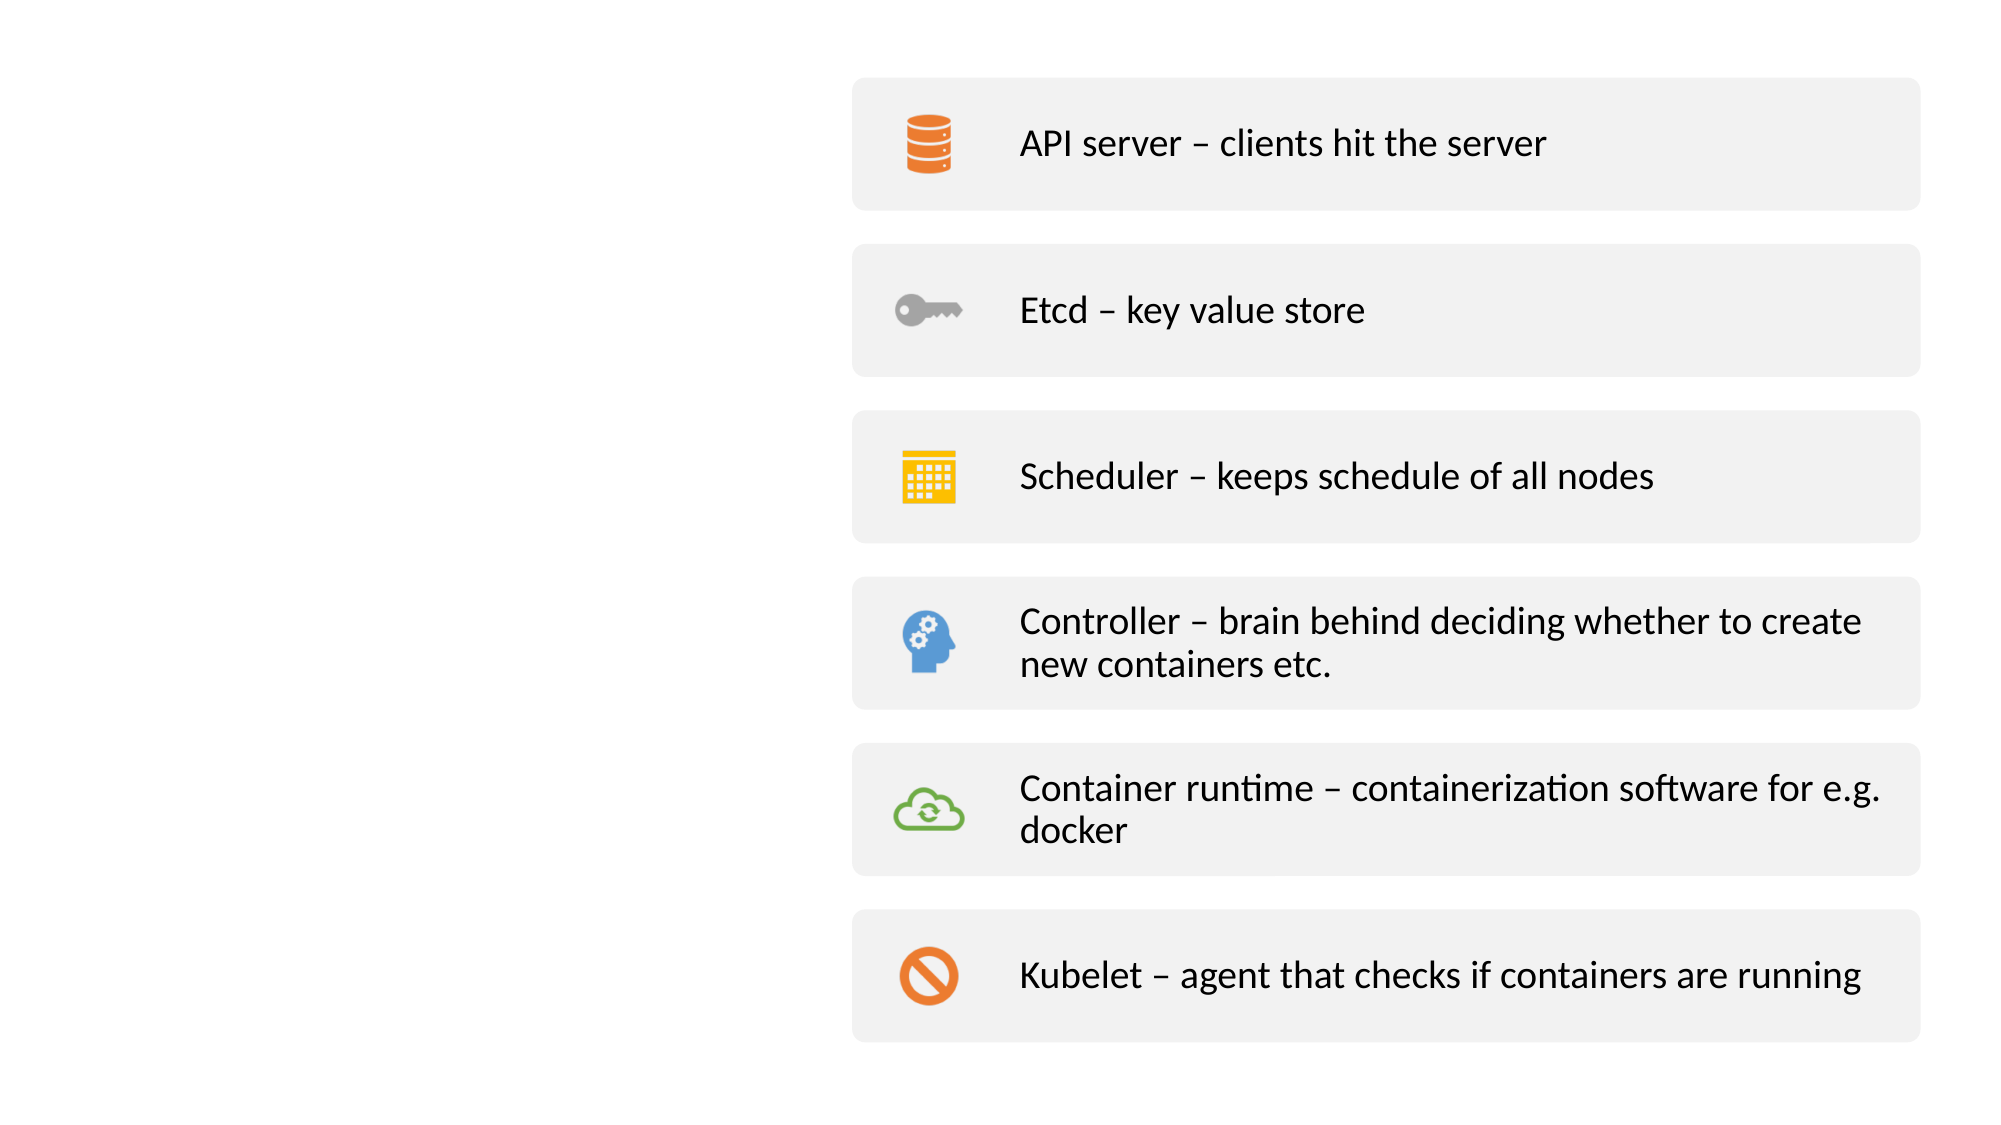

API server – clients hit the server
Etcd – key value store
Scheduler – keeps schedule of all nodes
Controller – brain behind deciding whether to create new containers etc.
Container runtime – containerization software for e.g. docker
Kubelet – agent that checks if containers are running
# Components